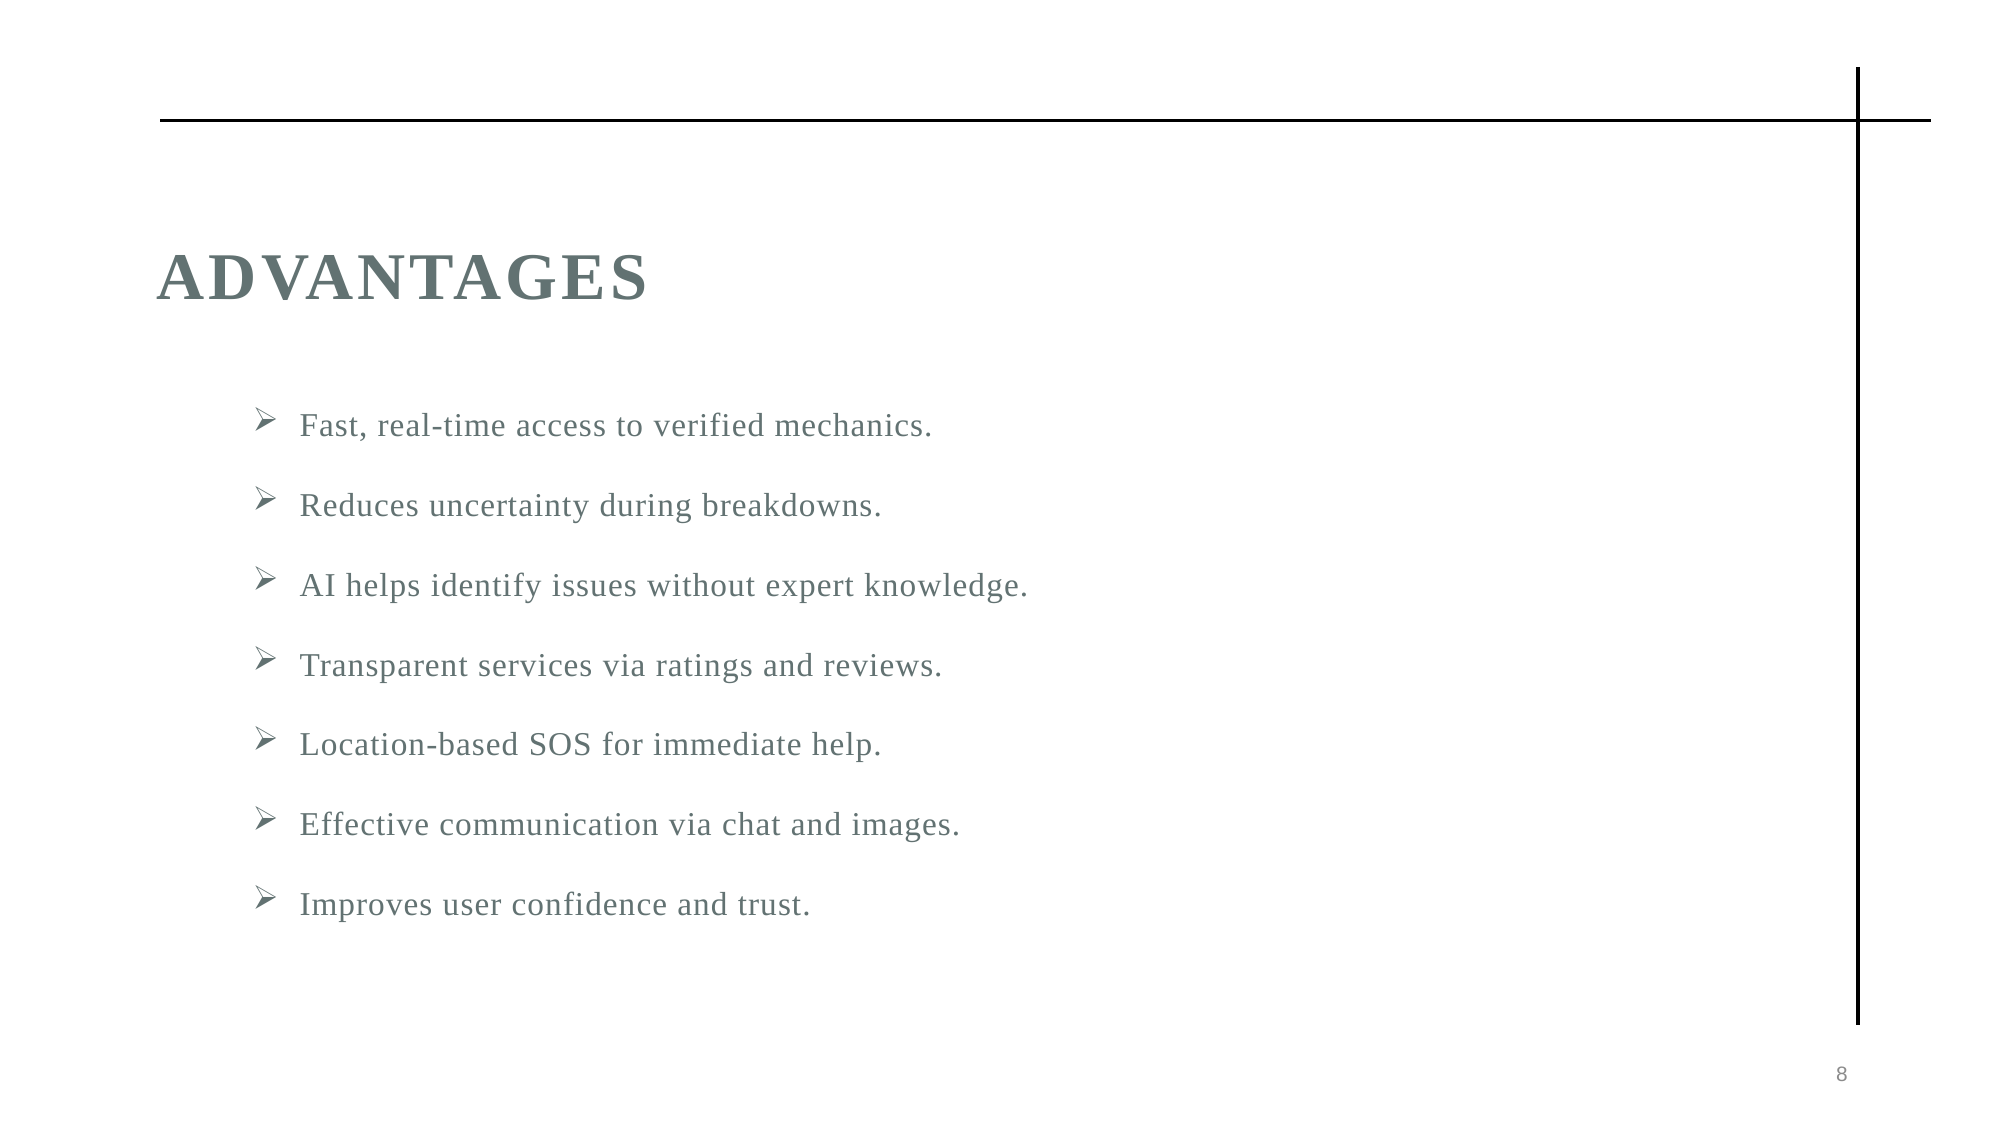

# Advantages
Fast, real-time access to verified mechanics.
Reduces uncertainty during breakdowns.
AI helps identify issues without expert knowledge.
Transparent services via ratings and reviews.
Location-based SOS for immediate help.
Effective communication via chat and images.
Improves user confidence and trust.
8